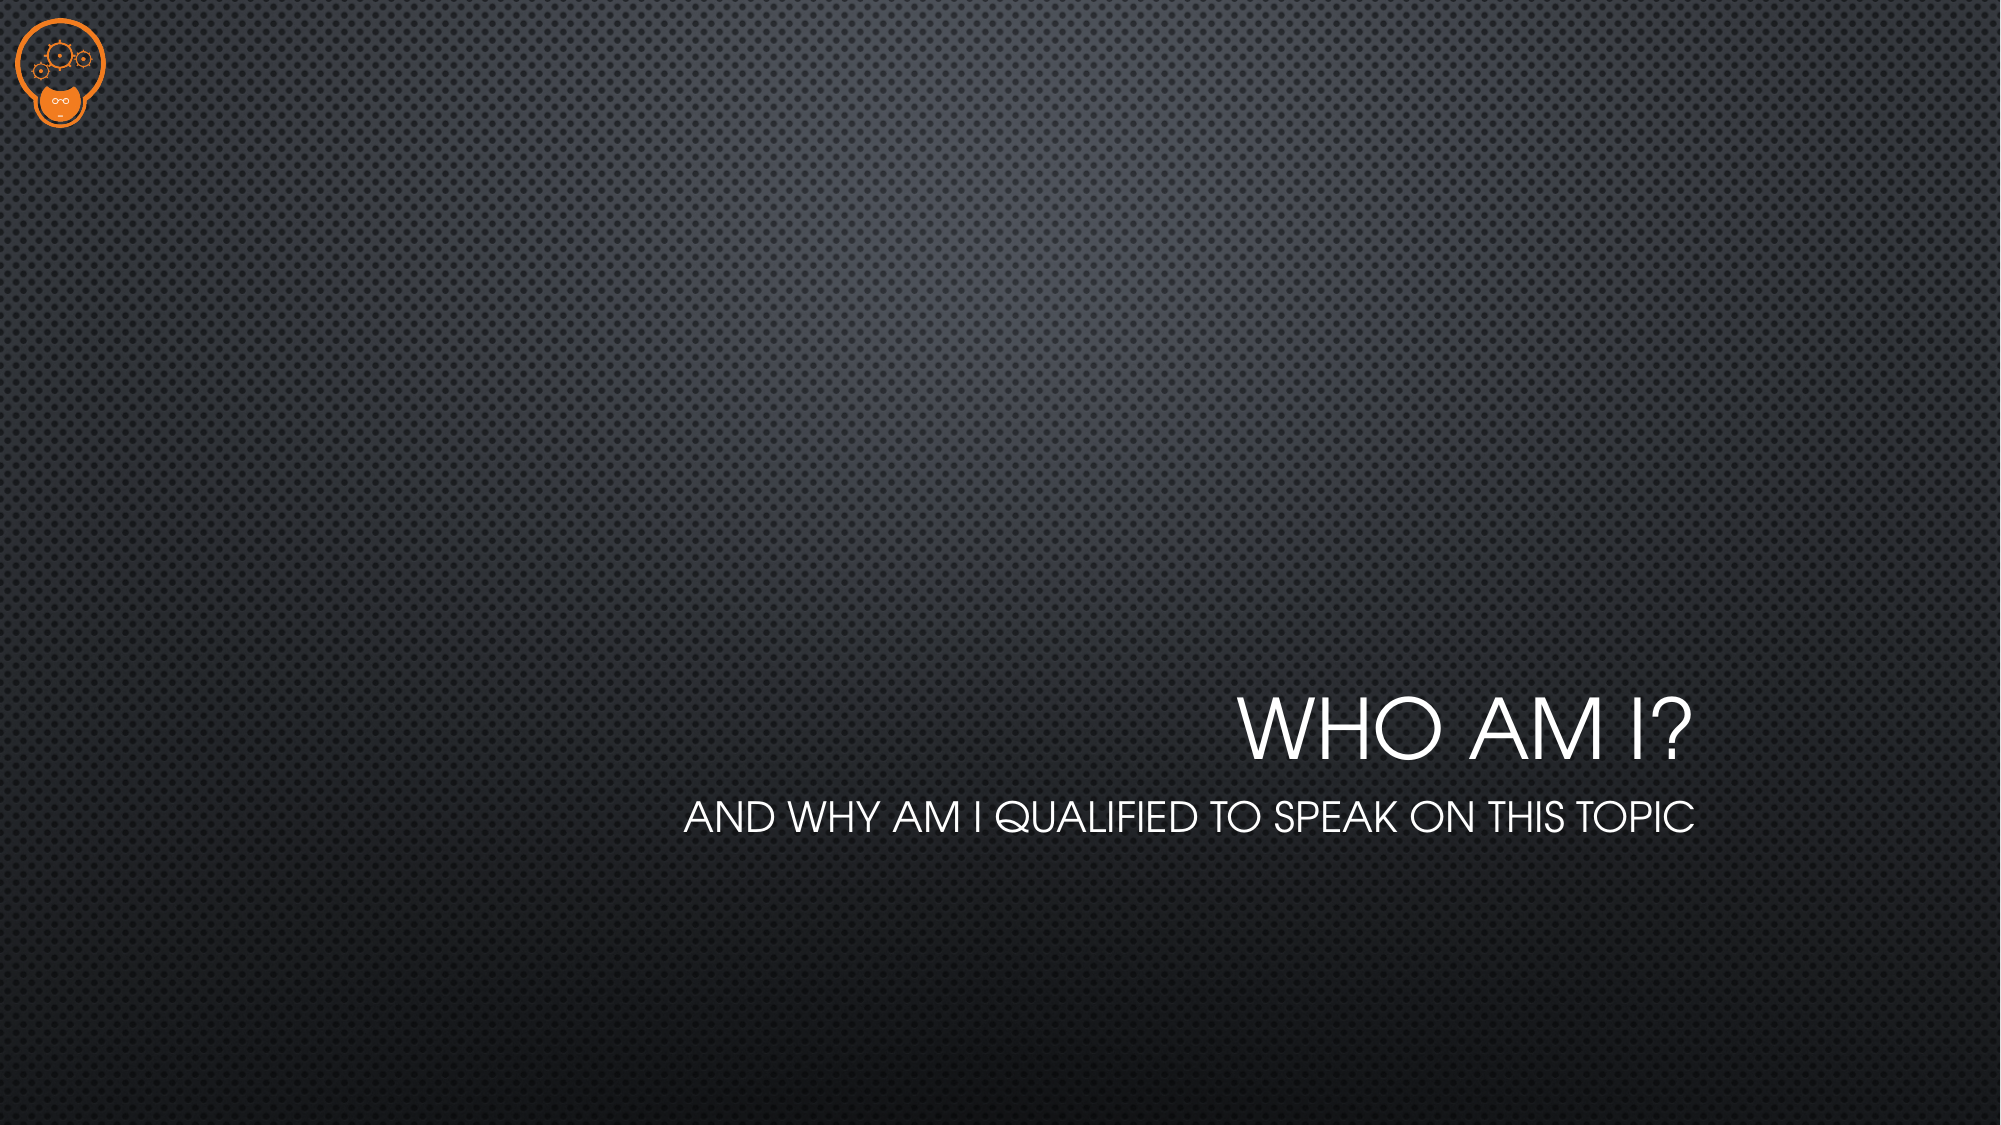

# Who Am I?
And Why Am I Qualified to Speak On This Topic